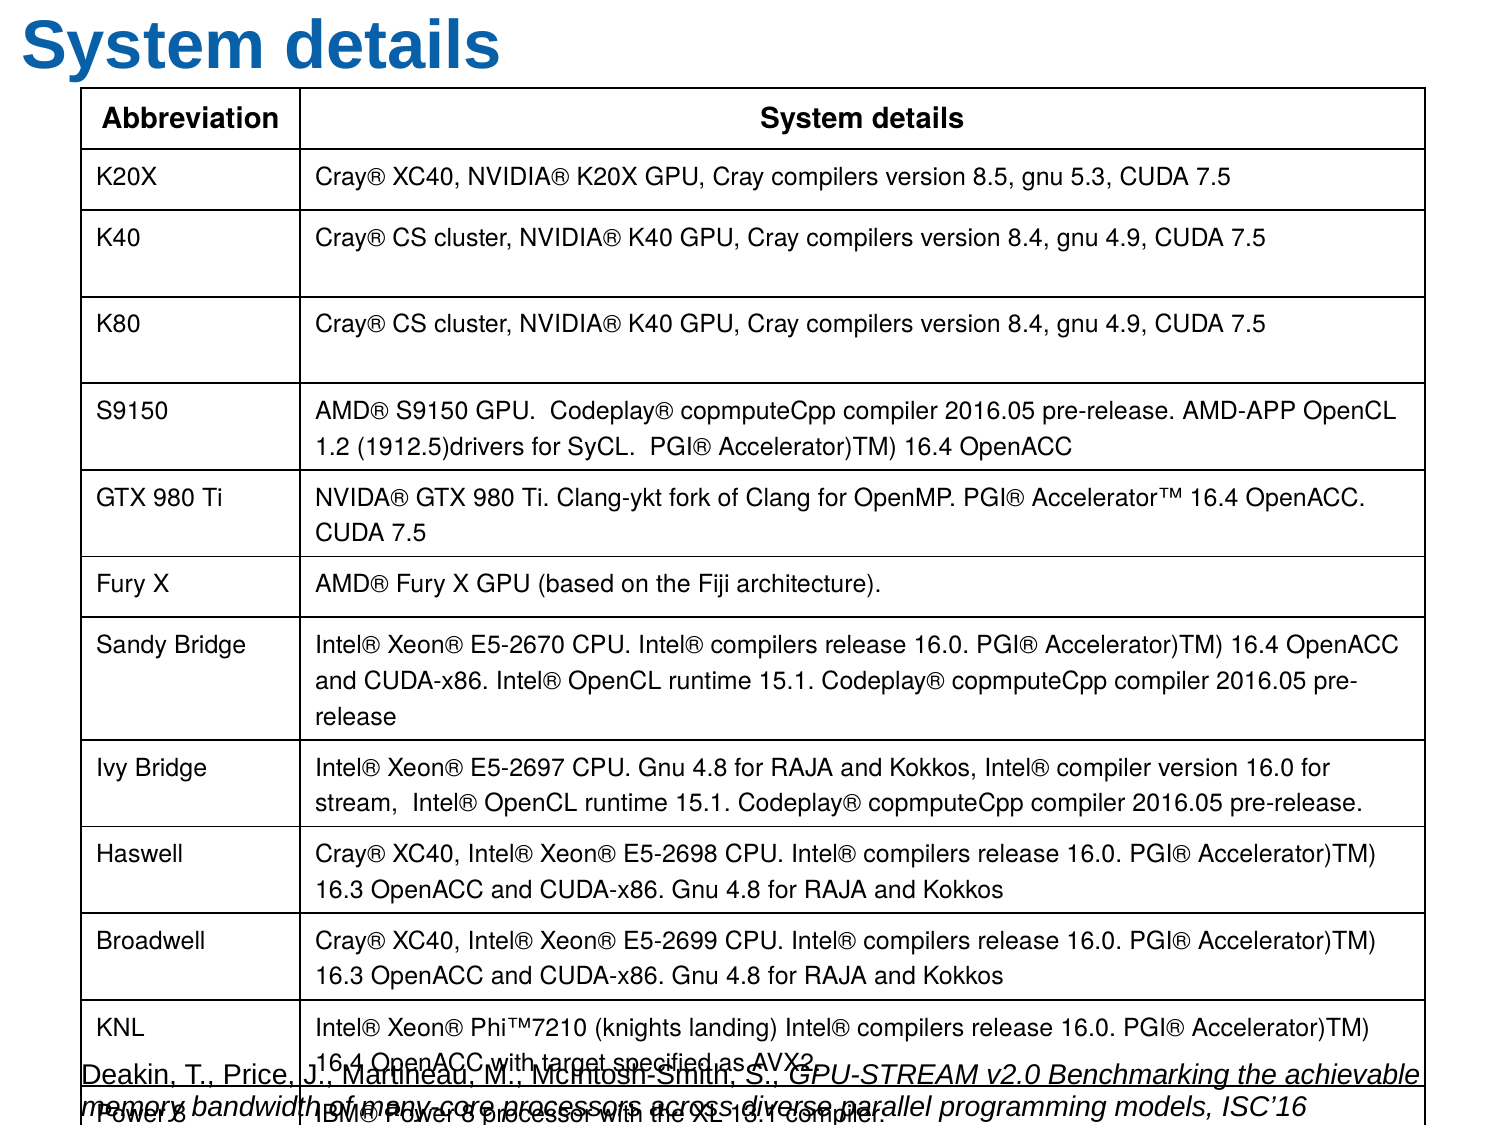

# System details
| Abbreviation | System details |
| --- | --- |
| K20X | Cray® XC40, NVIDIA® K20X GPU, Cray compilers version 8.5, gnu 5.3, CUDA 7.5 |
| K40 | Cray® CS cluster, NVIDIA® K40 GPU, Cray compilers version 8.4, gnu 4.9, CUDA 7.5 |
| K80 | Cray® CS cluster, NVIDIA® K40 GPU, Cray compilers version 8.4, gnu 4.9, CUDA 7.5 |
| S9150 | AMD® S9150 GPU. Codeplay® copmputeCpp compiler 2016.05 pre-release. AMD-APP OpenCL 1.2 (1912.5)drivers for SyCL. PGI® Accelerator)TM) 16.4 OpenACC |
| GTX 980 Ti | NVIDA® GTX 980 Ti. Clang-ykt fork of Clang for OpenMP. PGI® Accelerator™ 16.4 OpenACC. CUDA 7.5 |
| Fury X | AMD® Fury X GPU (based on the Fiji architecture). |
| Sandy Bridge | Intel® Xeon® E5-2670 CPU. Intel® compilers release 16.0. PGI® Accelerator)TM) 16.4 OpenACC and CUDA-x86. Intel® OpenCL runtime 15.1. Codeplay® copmputeCpp compiler 2016.05 pre-release |
| Ivy Bridge | Intel® Xeon® E5-2697 CPU. Gnu 4.8 for RAJA and Kokkos, Intel® compiler version 16.0 for stream, Intel® OpenCL runtime 15.1. Codeplay® copmputeCpp compiler 2016.05 pre-release. |
| Haswell | Cray® XC40, Intel® Xeon® E5-2698 CPU. Intel® compilers release 16.0. PGI® Accelerator)TM) 16.3 OpenACC and CUDA-x86. Gnu 4.8 for RAJA and Kokkos |
| Broadwell | Cray® XC40, Intel® Xeon® E5-2699 CPU. Intel® compilers release 16.0. PGI® Accelerator)TM) 16.3 OpenACC and CUDA-x86. Gnu 4.8 for RAJA and Kokkos |
| KNL | Intel® Xeon® Phi™7210 (knights landing) Intel® compilers release 16.0. PGI® Accelerator)TM) 16.4 OpenACC with target specified as AVX2. |
| Power 8 | IBM® Power 8 processor with the XL 13.1 compiler. |
Deakin, T., Price, J., Martineau, M., McIntosh-Smith, S., GPU-STREAM v2.0 Benchmarking the achievable memory bandwidth of many-core processors across diverse parallel programming models, ISC’16